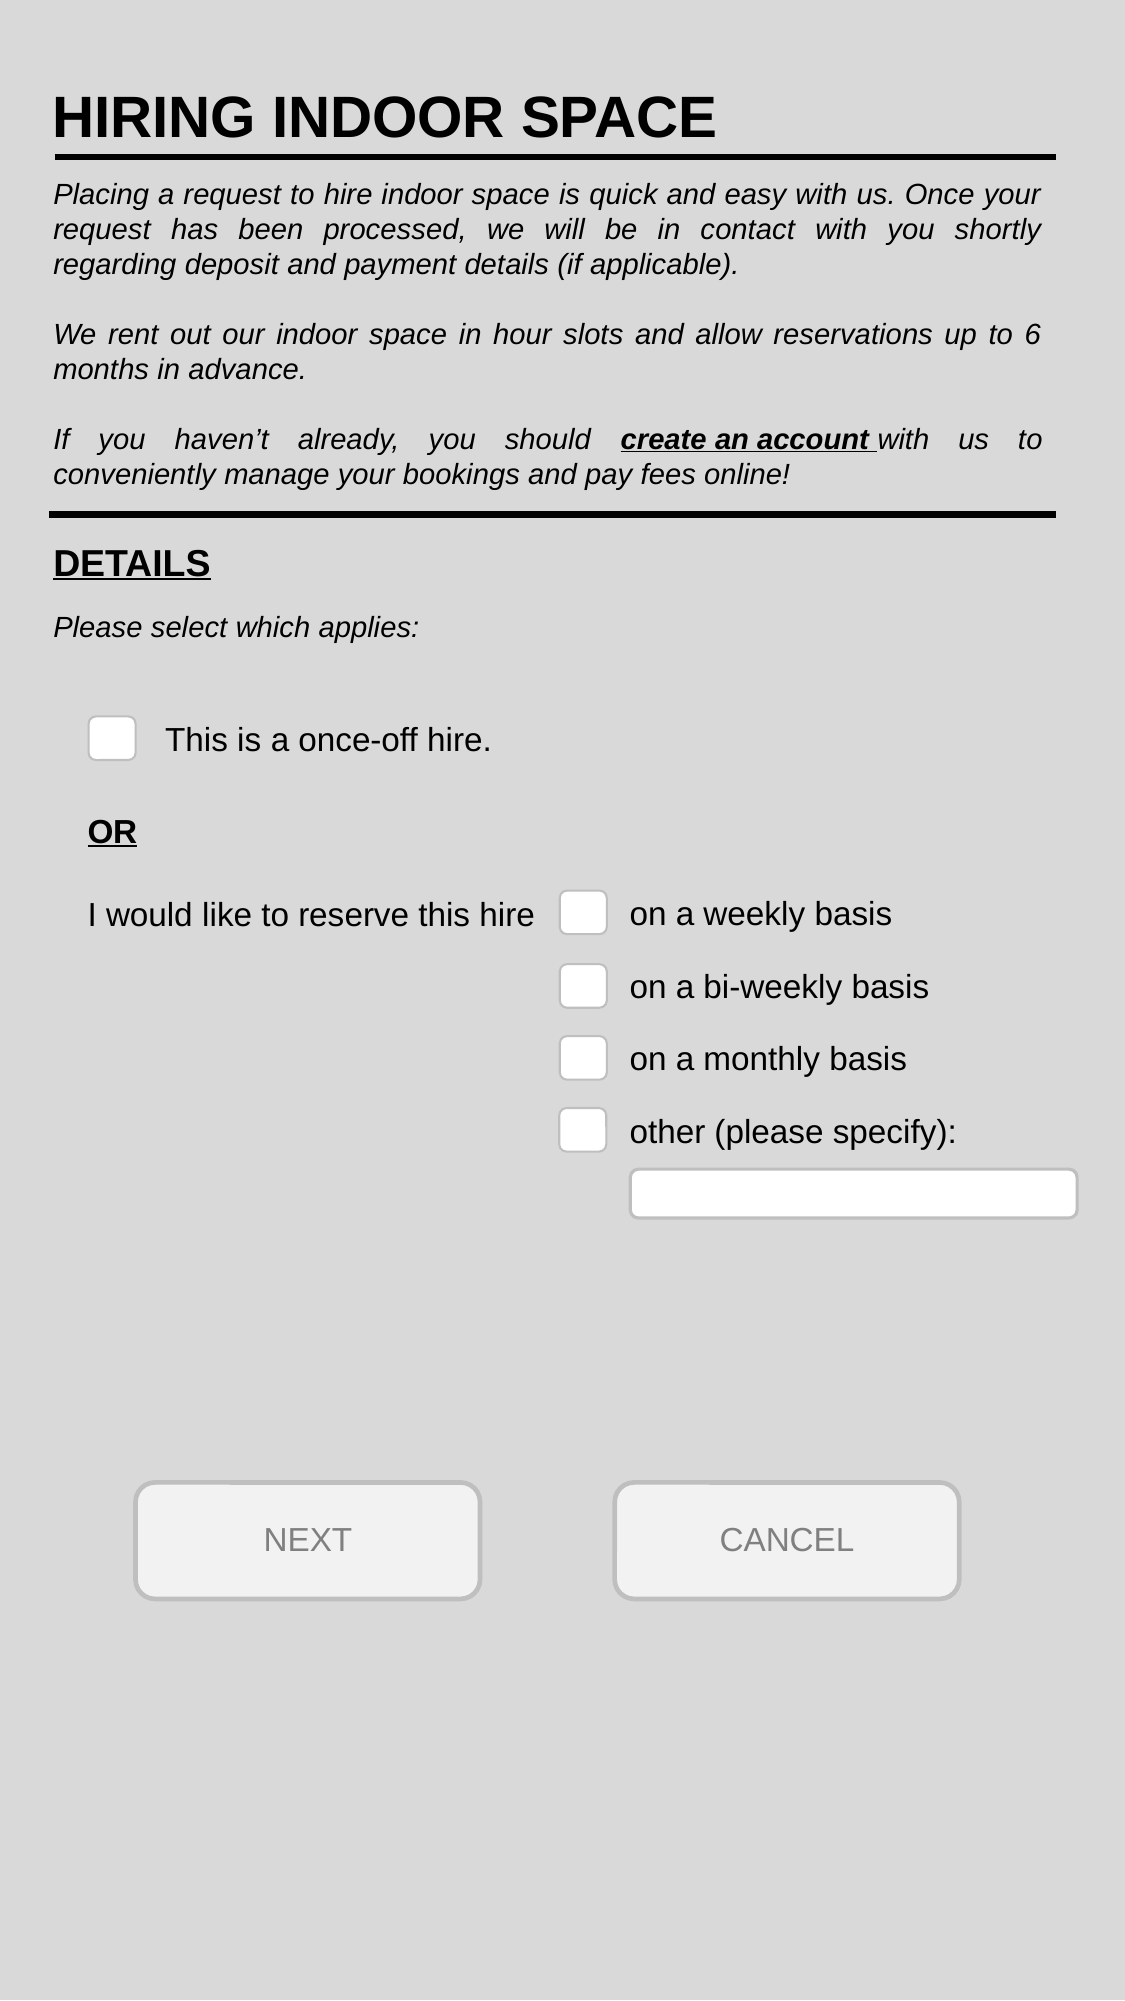

HIRING INDOOR SPACE
Placing a request to hire indoor space is quick and easy with us. Once your request has been processed, we will be in contact with you shortly regarding deposit and payment details (if applicable).

We rent out our indoor space in hour slots and allow reservations up to 6 months in advance.

If you haven’t already, you should create an account with us to conveniently manage your bookings and pay fees online!
DETAILS
Please select which applies:
This is a once-off hire.

OR
on a weekly basis
I would like to reserve this hire

on a bi-weekly basis

on a monthly basis

other (please specify):

NEXT
CANCEL